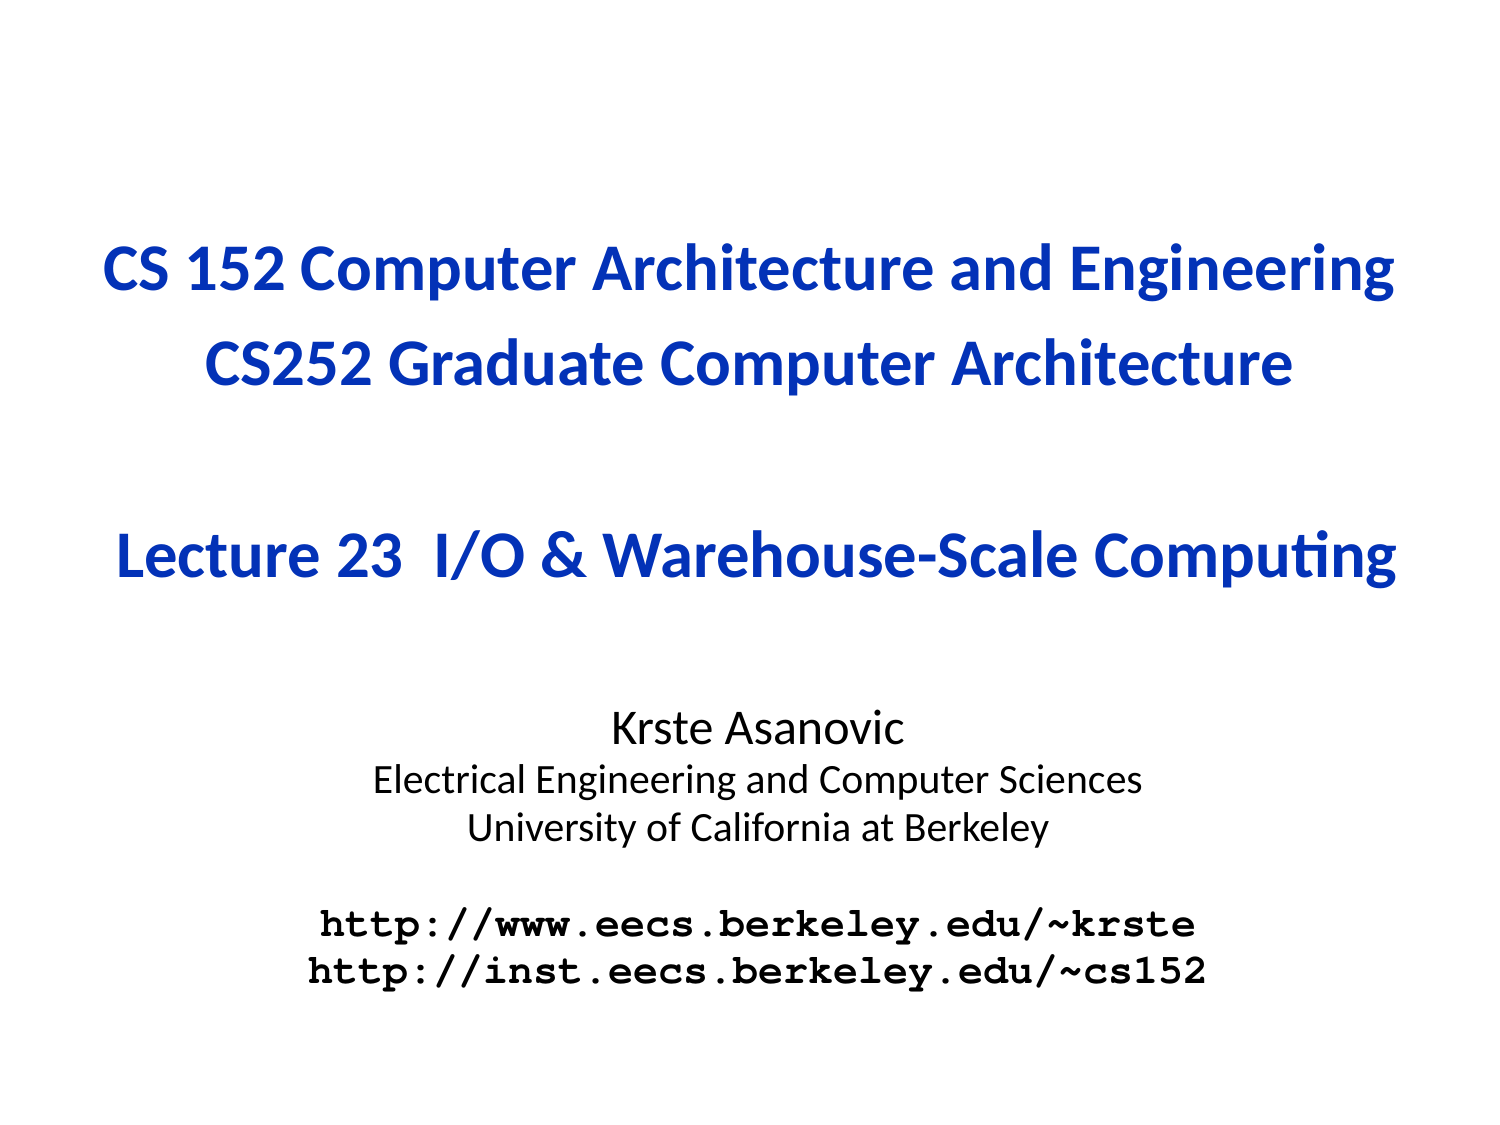

# CS 152 Computer Architecture and Engineering CS252 Graduate Computer Architecture Lecture 23  I/O & Warehouse-Scale Computing
Krste Asanovic
Electrical Engineering and Computer Sciences
University of California at Berkeley

http://www.eecs.berkeley.edu/~krste
http://inst.eecs.berkeley.edu/~cs152